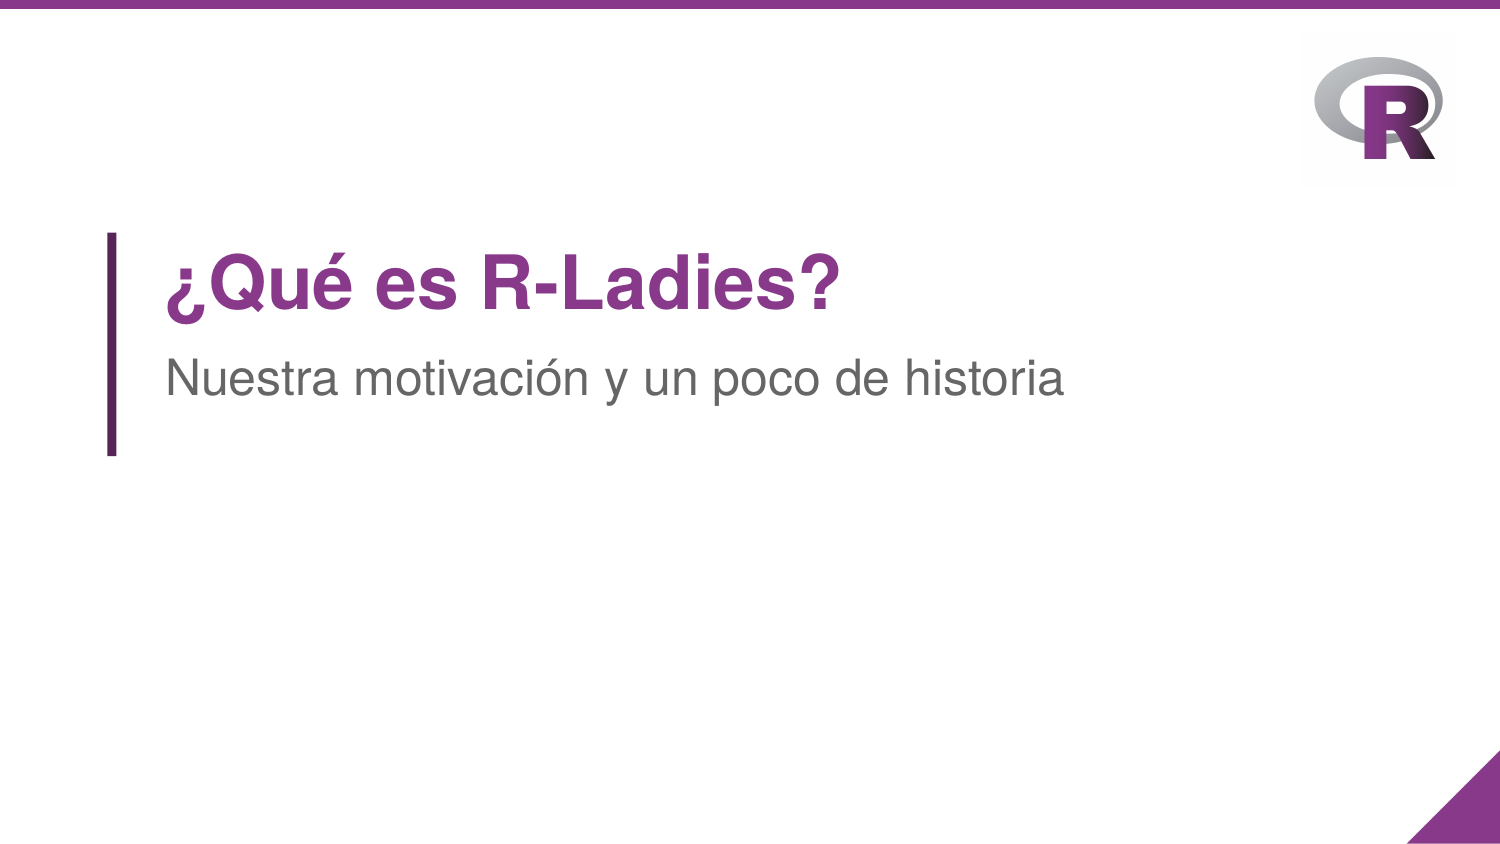

# ¿Qué es R-Ladies?
Nuestra motivación y un poco de historia